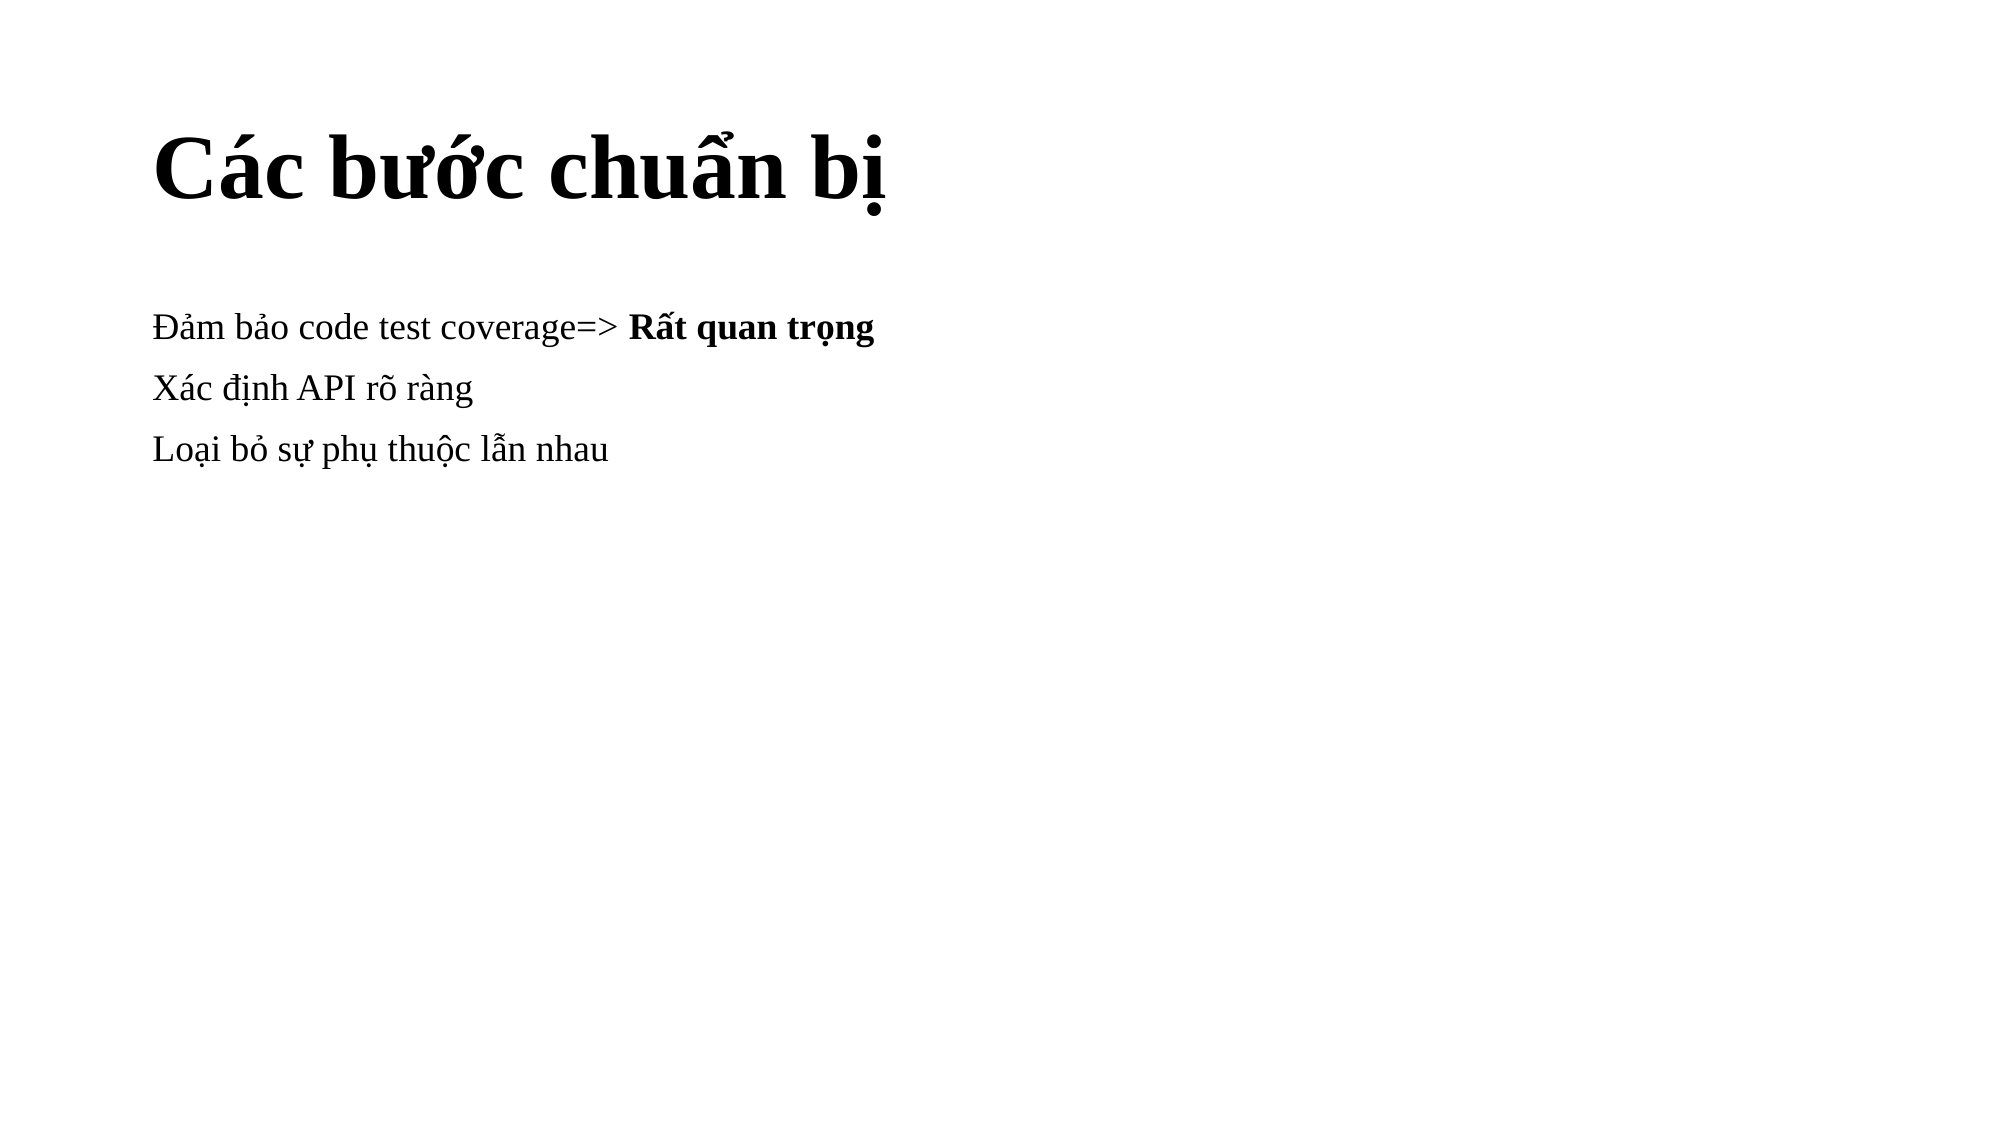

# Các bước chuẩn bị
Đảm bảo code test coverage=> Rất quan trọng
Xác định API rõ ràng
Loại bỏ sự phụ thuộc lẫn nhau